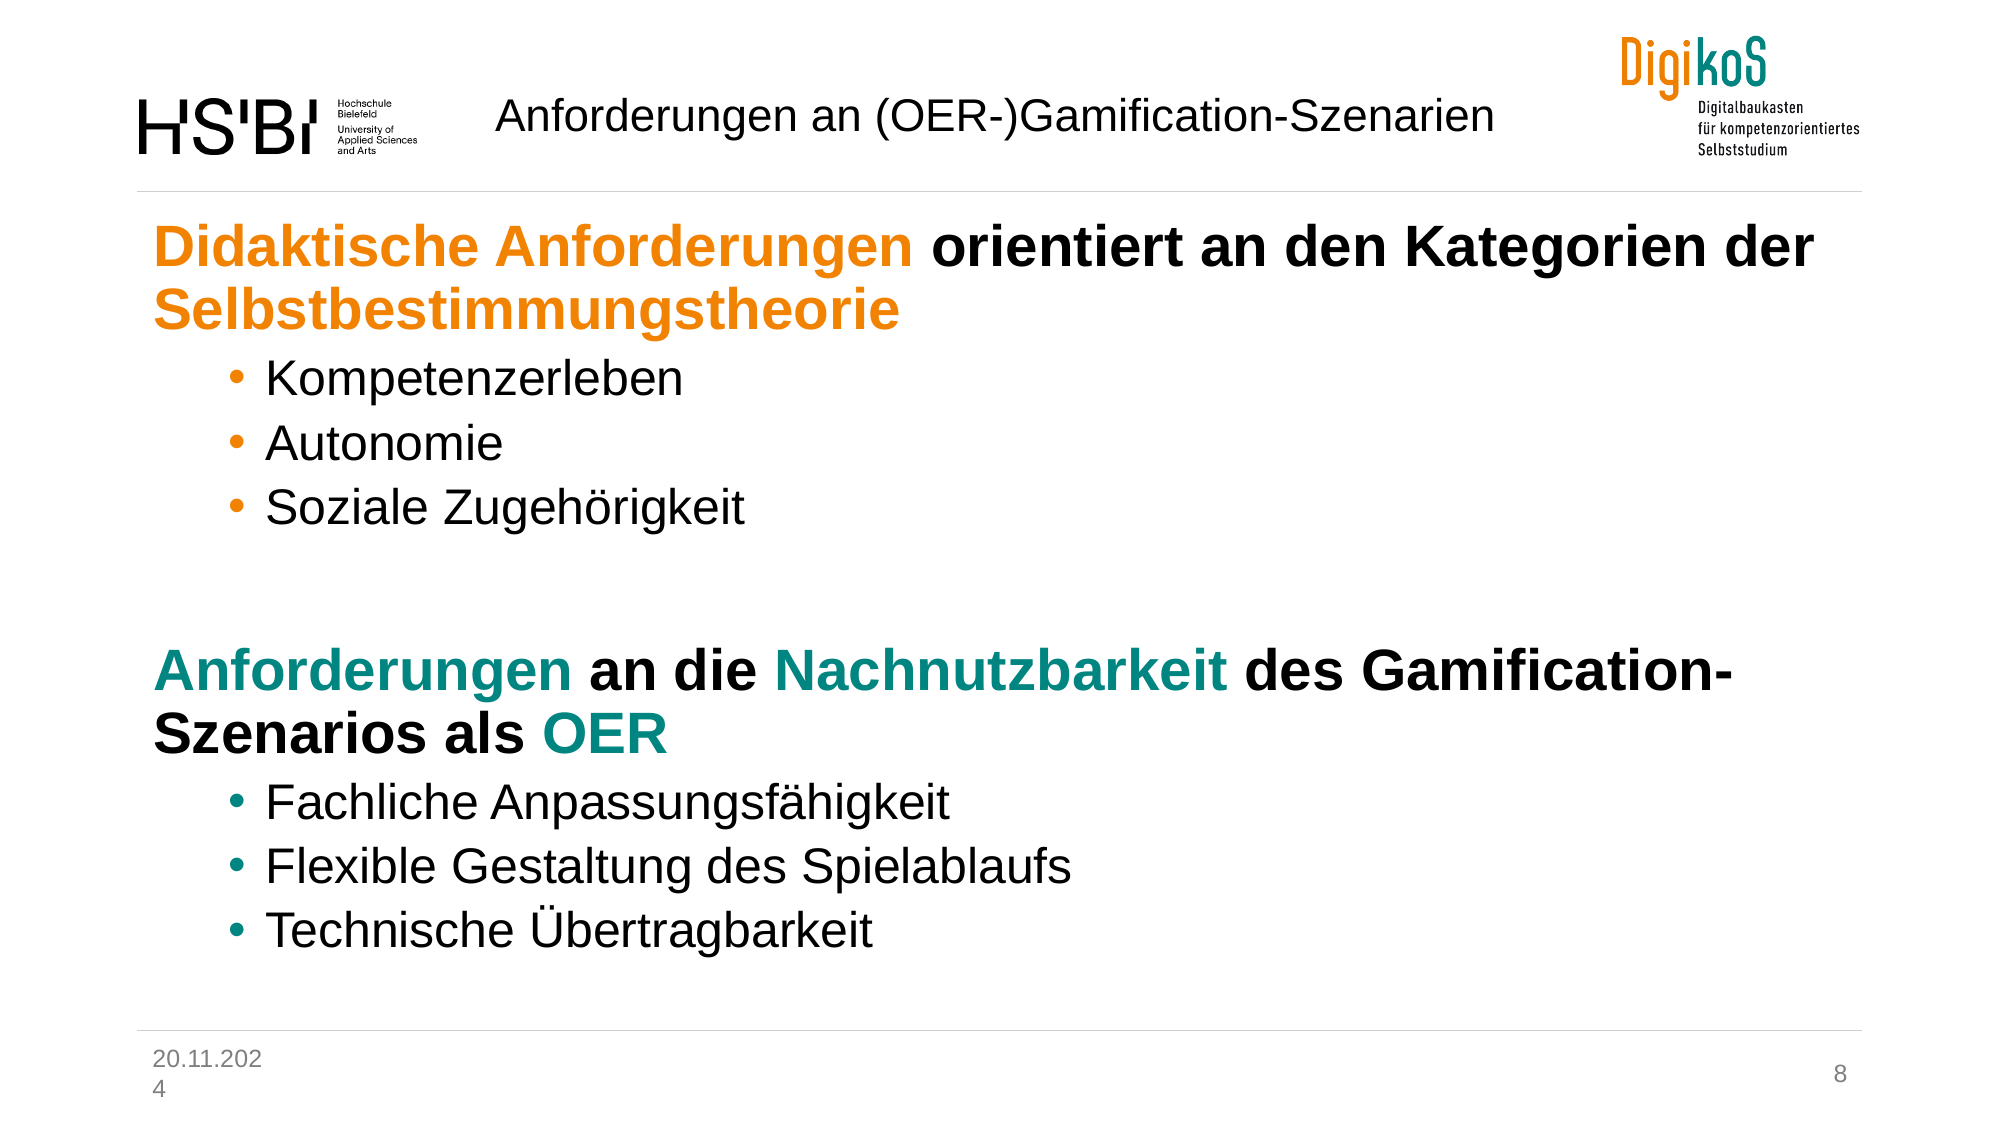

Anforderungen an (OER-)Gamification-Szenarien

Didaktische Anforderungen orientiert an den Kategorien der Selbstbestimmungstheorie
Kompetenzerleben
Autonomie
Soziale Zugehörigkeit

Anforderungen an die Nachnutzbarkeit des Gamification-Szenarios als OER
Fachliche Anpassungsfähigkeit
Flexible Gestaltung des Spielablaufs
Technische Übertragbarkeit